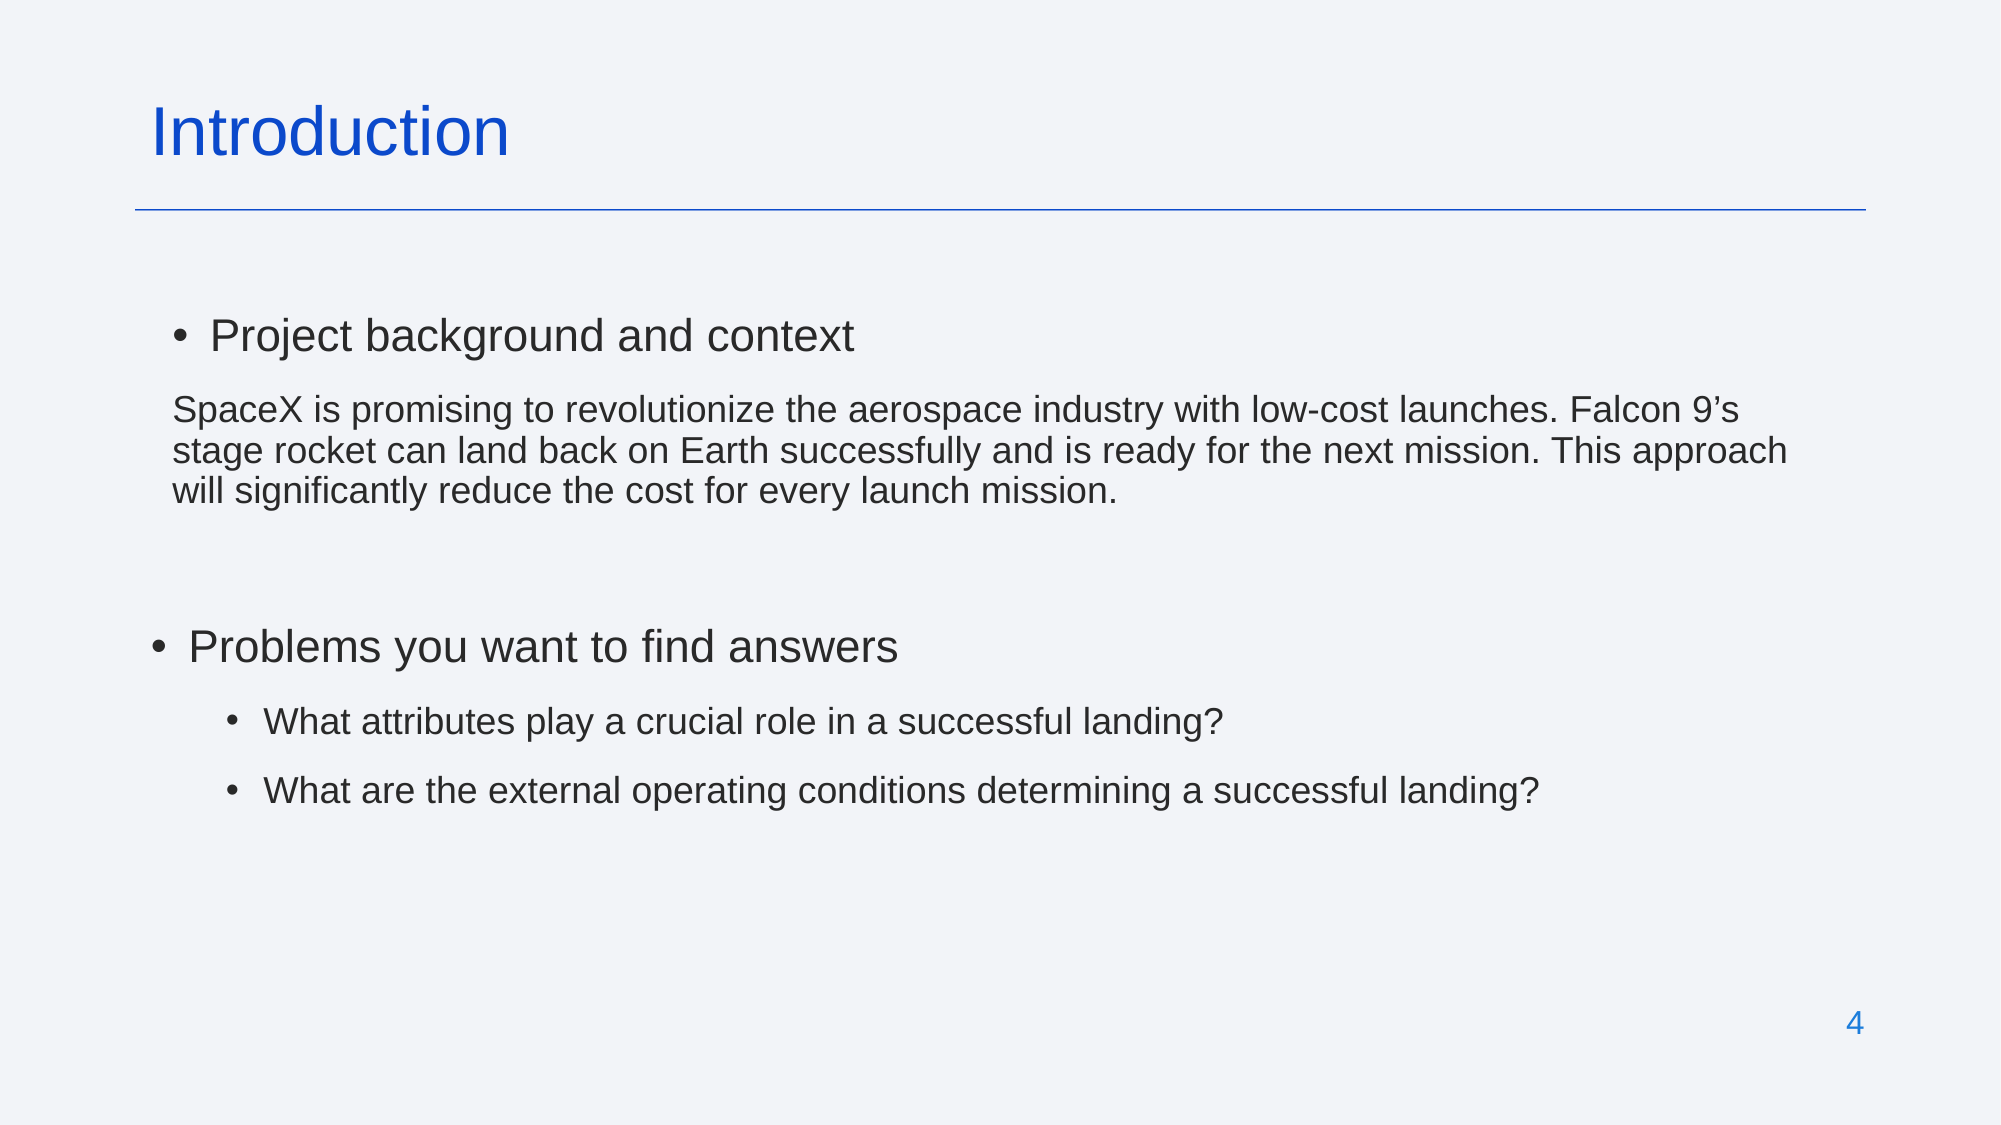

Introduction
Project background and context
SpaceX is promising to revolutionize the aerospace industry with low-cost launches. Falcon 9’s stage rocket can land back on Earth successfully and is ready for the next mission. This approach will significantly reduce the cost for every launch mission.
Problems you want to find answers
What attributes play a crucial role in a successful landing?
What are the external operating conditions determining a successful landing?

4